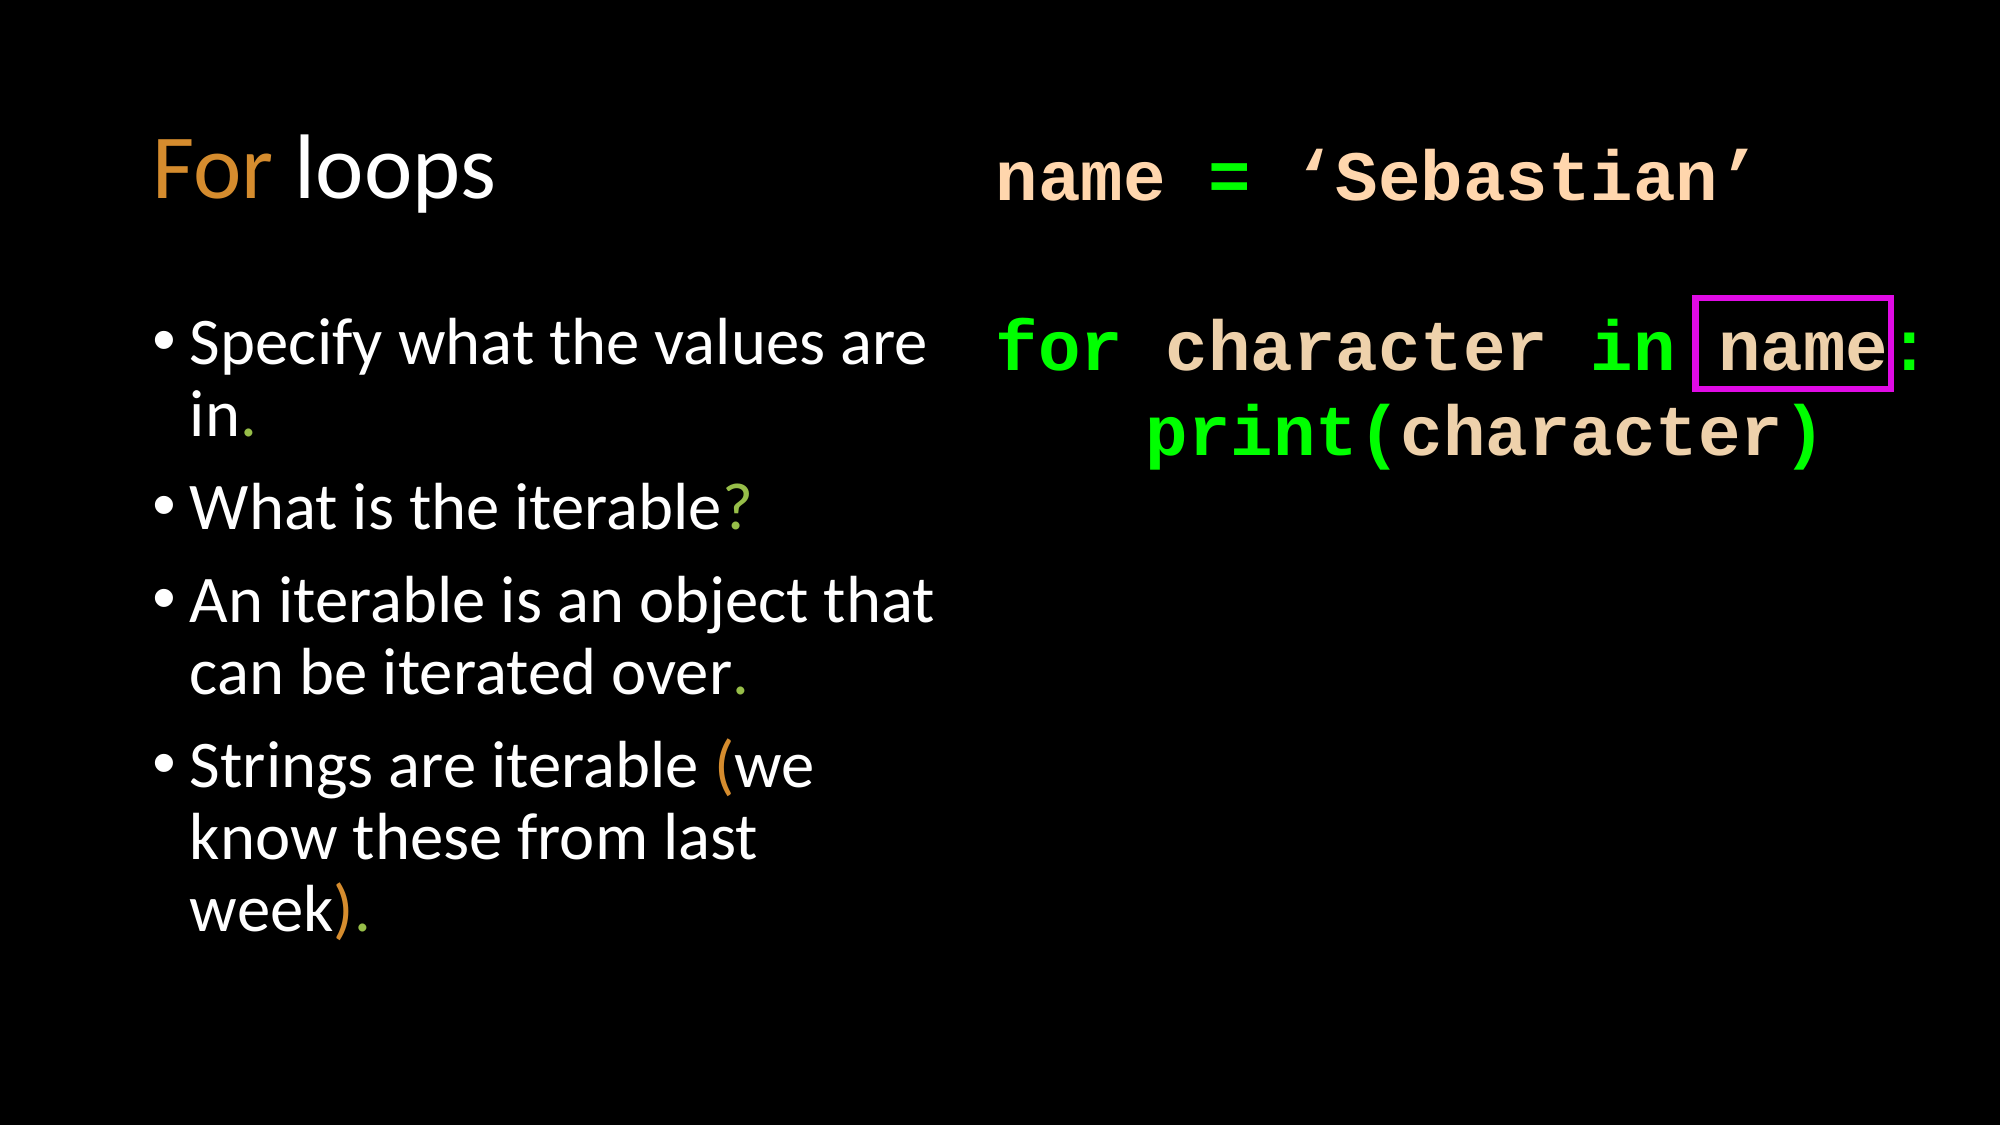

# For loops
name = ‘Sebastian’

for character in name:
	print(character)

Output:
S
e
b
a
s
t
i
a
n

Specify what the values are in.
What is the iterable?
An iterable is an object that can be iterated over.
Strings are iterable (we know these from last week).